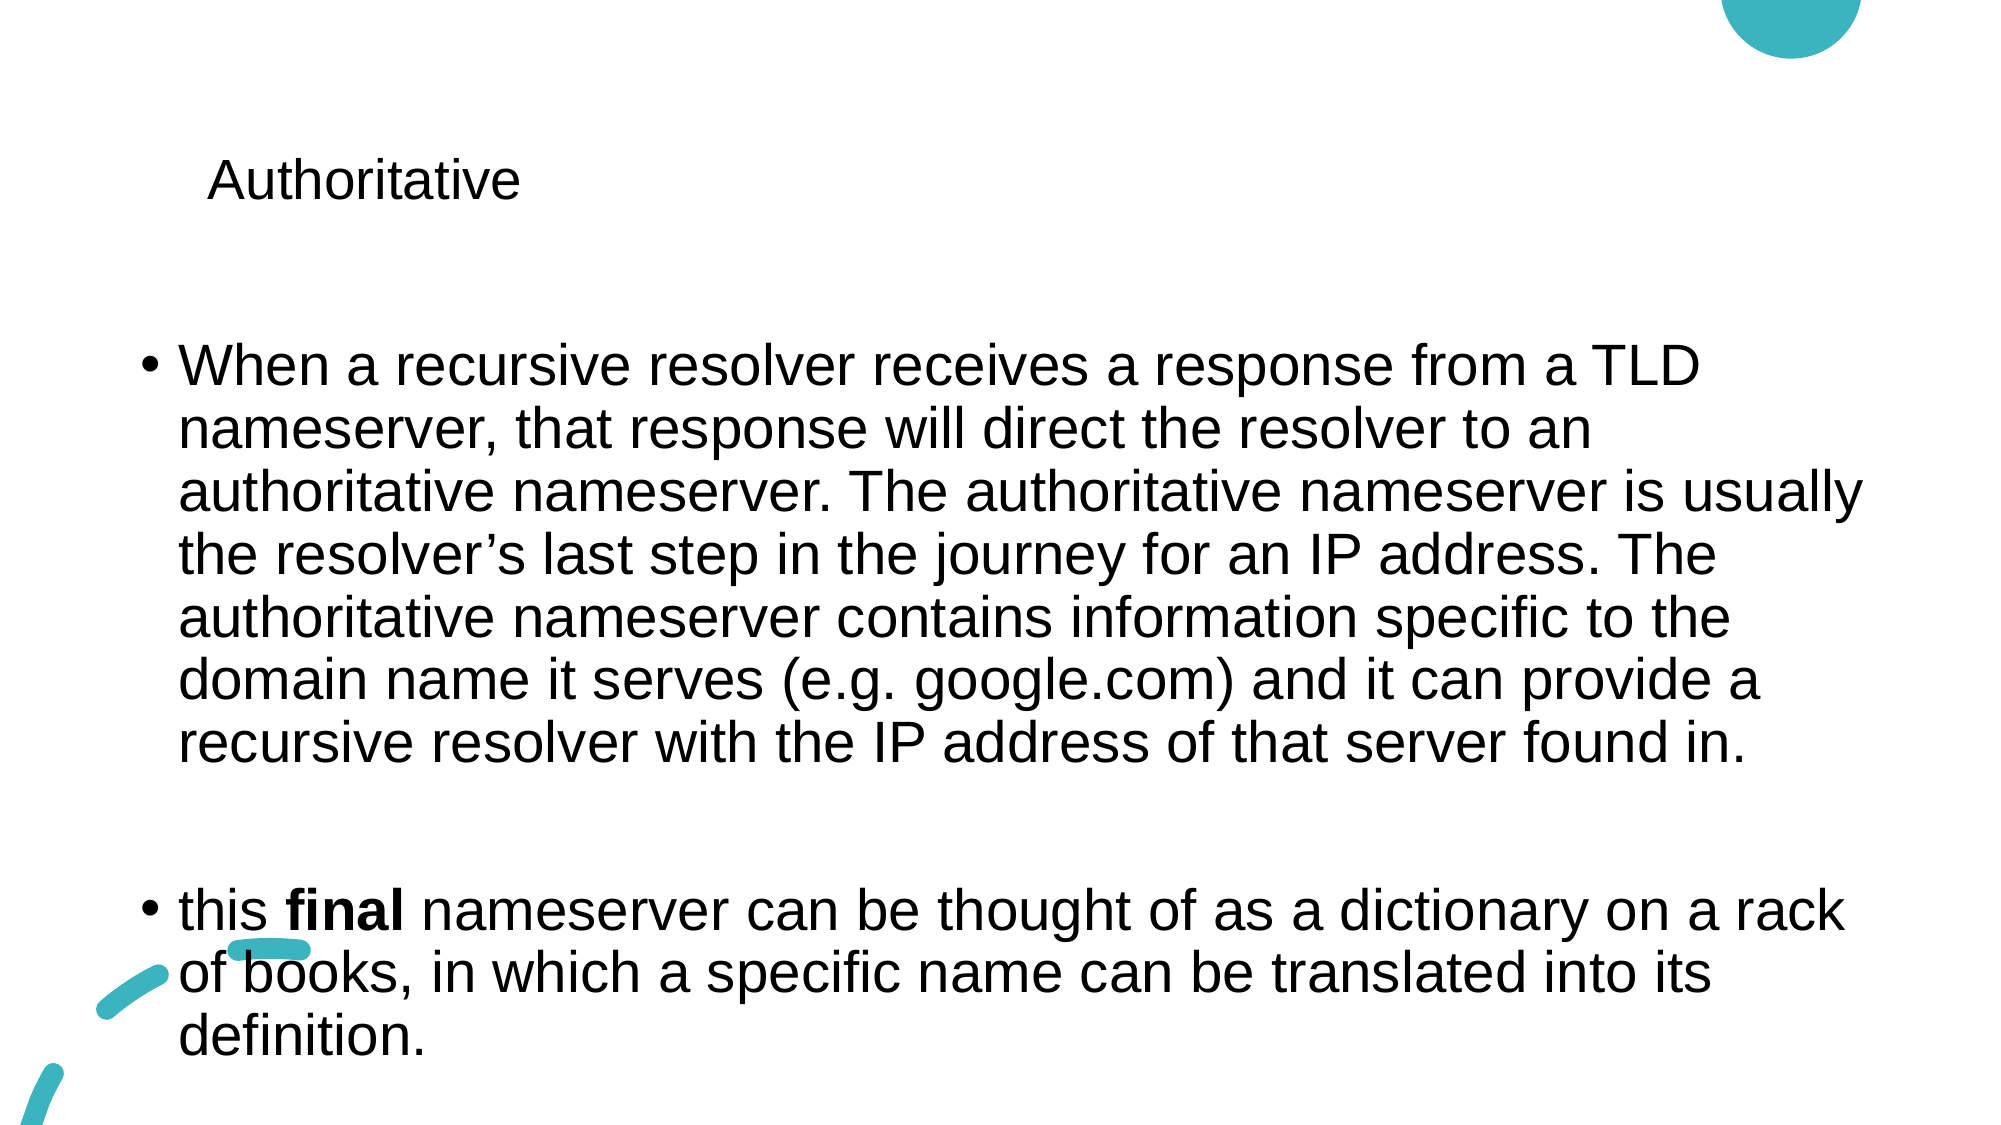

# Authoritative
When a recursive resolver receives a response from a TLD nameserver, that response will direct the resolver to an authoritative nameserver. The authoritative nameserver is usually the resolver’s last step in the journey for an IP address. The authoritative nameserver contains information specific to the domain name it serves (e.g. google.com) and it can provide a recursive resolver with the IP address of that server found in.

this final nameserver can be thought of as a dictionary on a rack of books, in which a specific name can be translated into its definition.